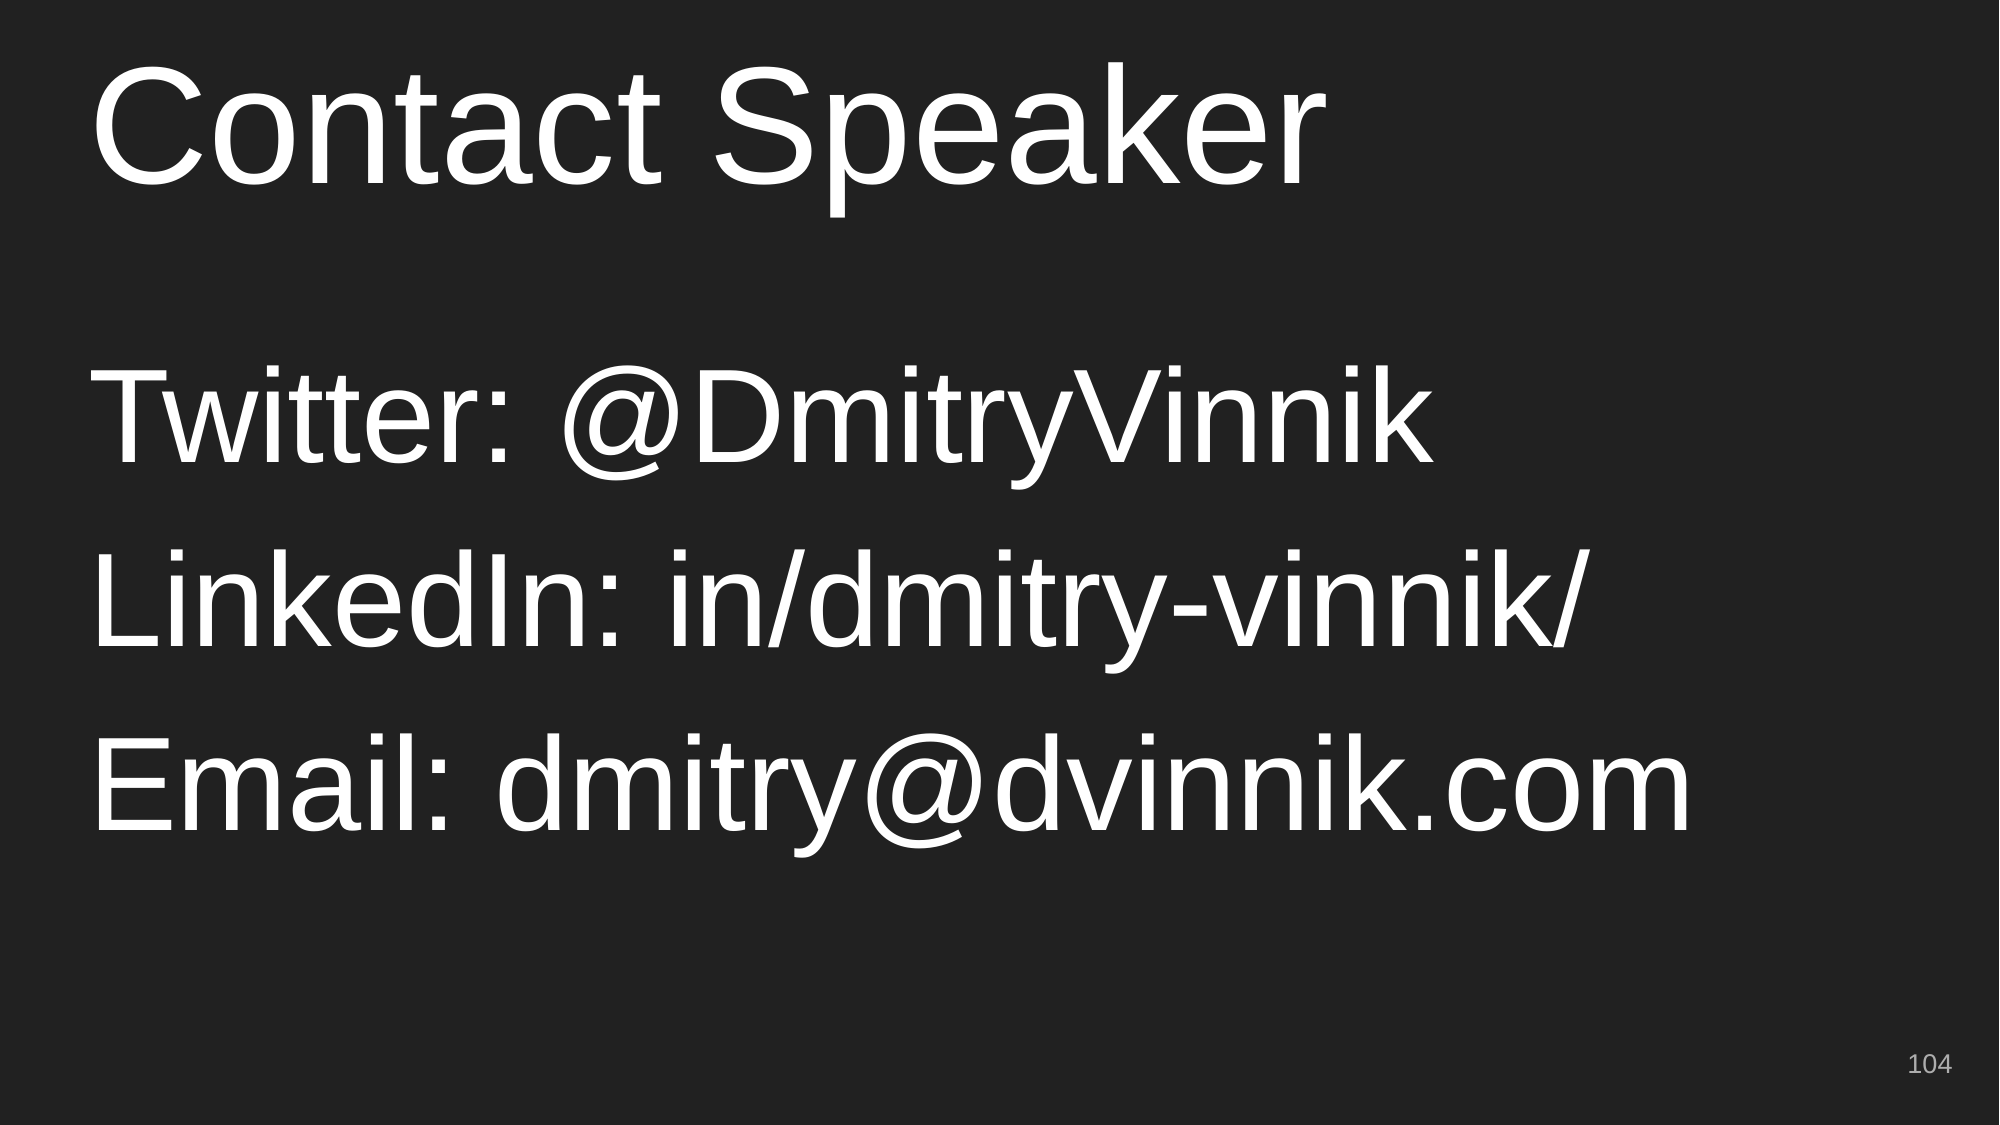

# Contact Speaker
Twitter: @DmitryVinnik
LinkedIn: in/dmitry-vinnik/
Email: dmitry@dvinnik.com

104